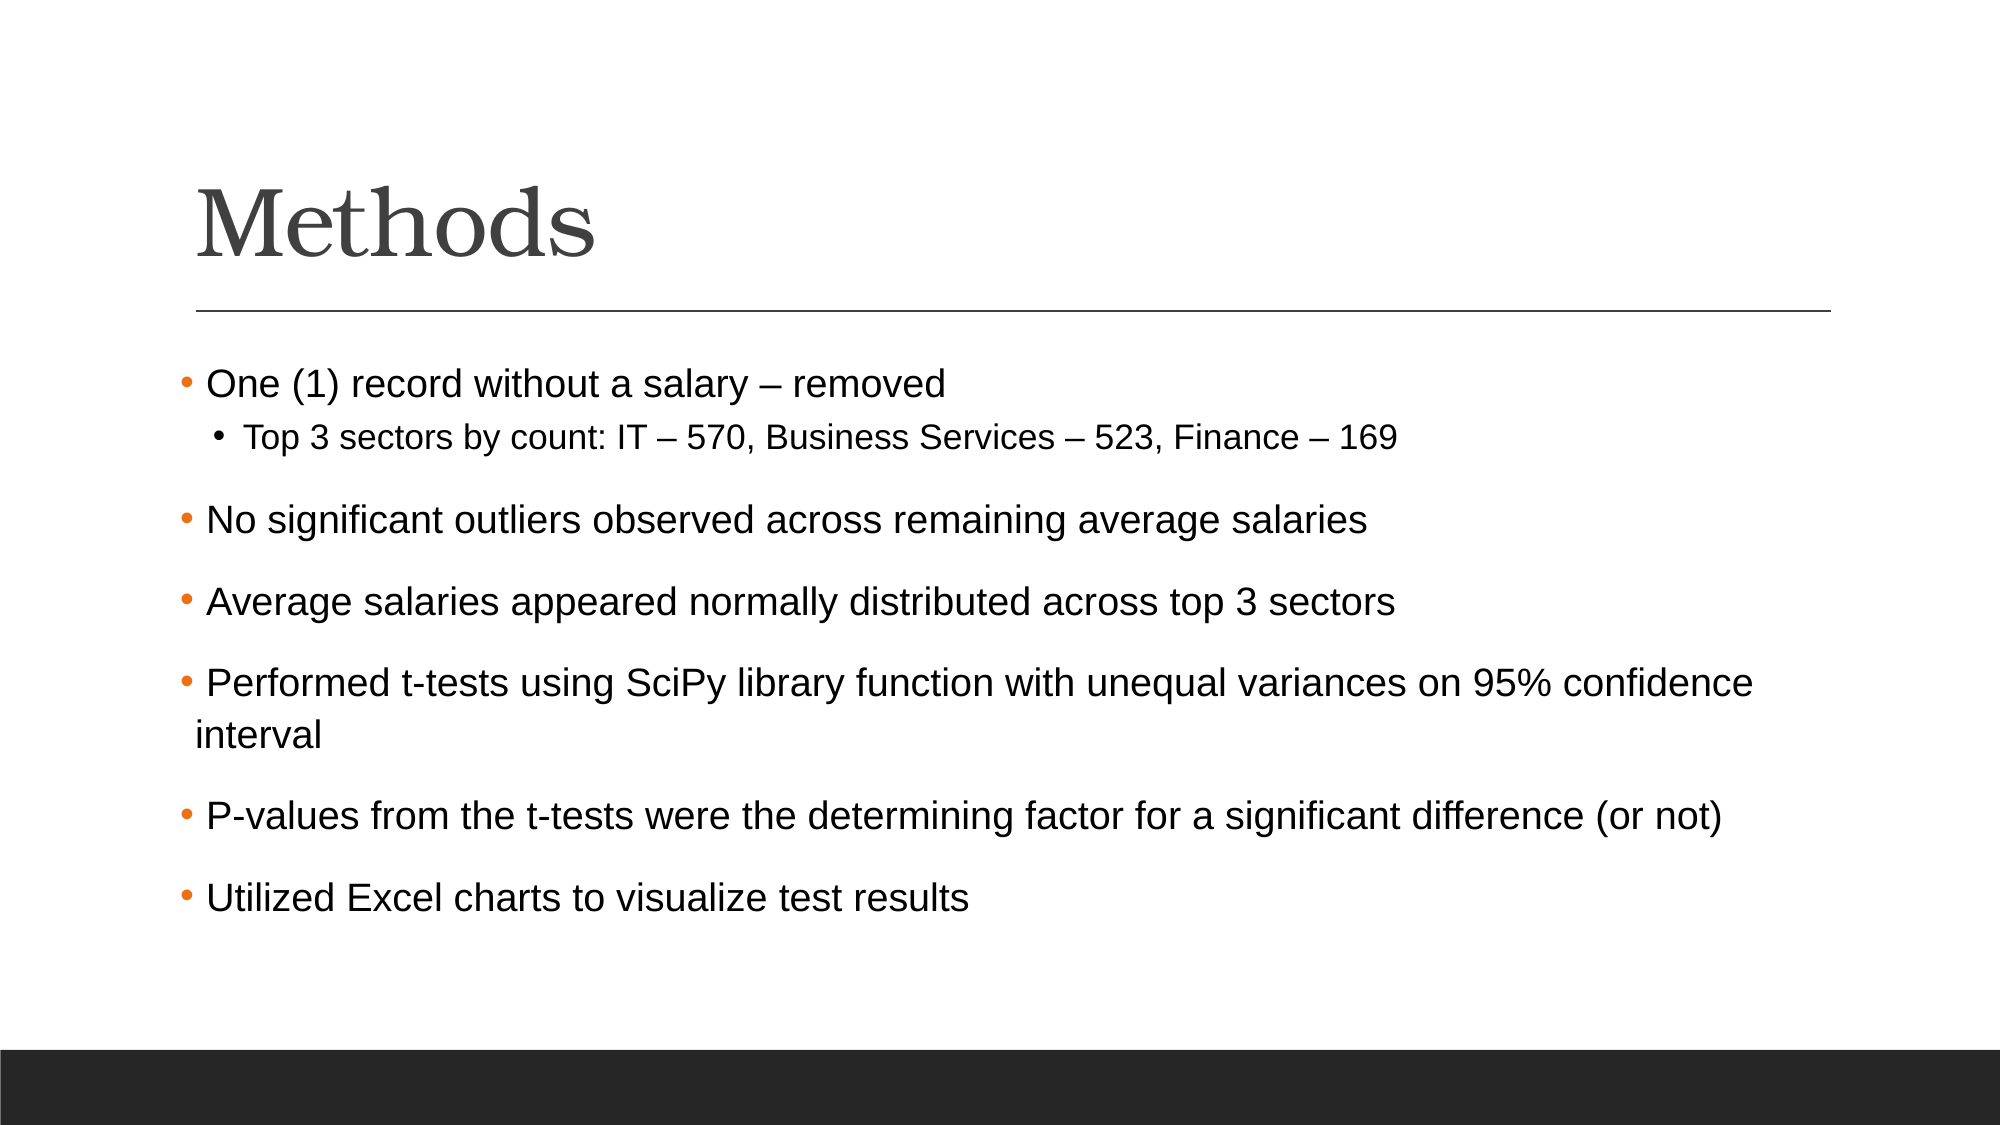

# Methods
 One (1) record without a salary – removed
Top 3 sectors by count: IT – 570, Business Services – 523, Finance – 169
 No significant outliers observed across remaining average salaries
 Average salaries appeared normally distributed across top 3 sectors
 Performed t-tests using SciPy library function with unequal variances on 95% confidence interval
 P-values from the t-tests were the determining factor for a significant difference (or not)
 Utilized Excel charts to visualize test results